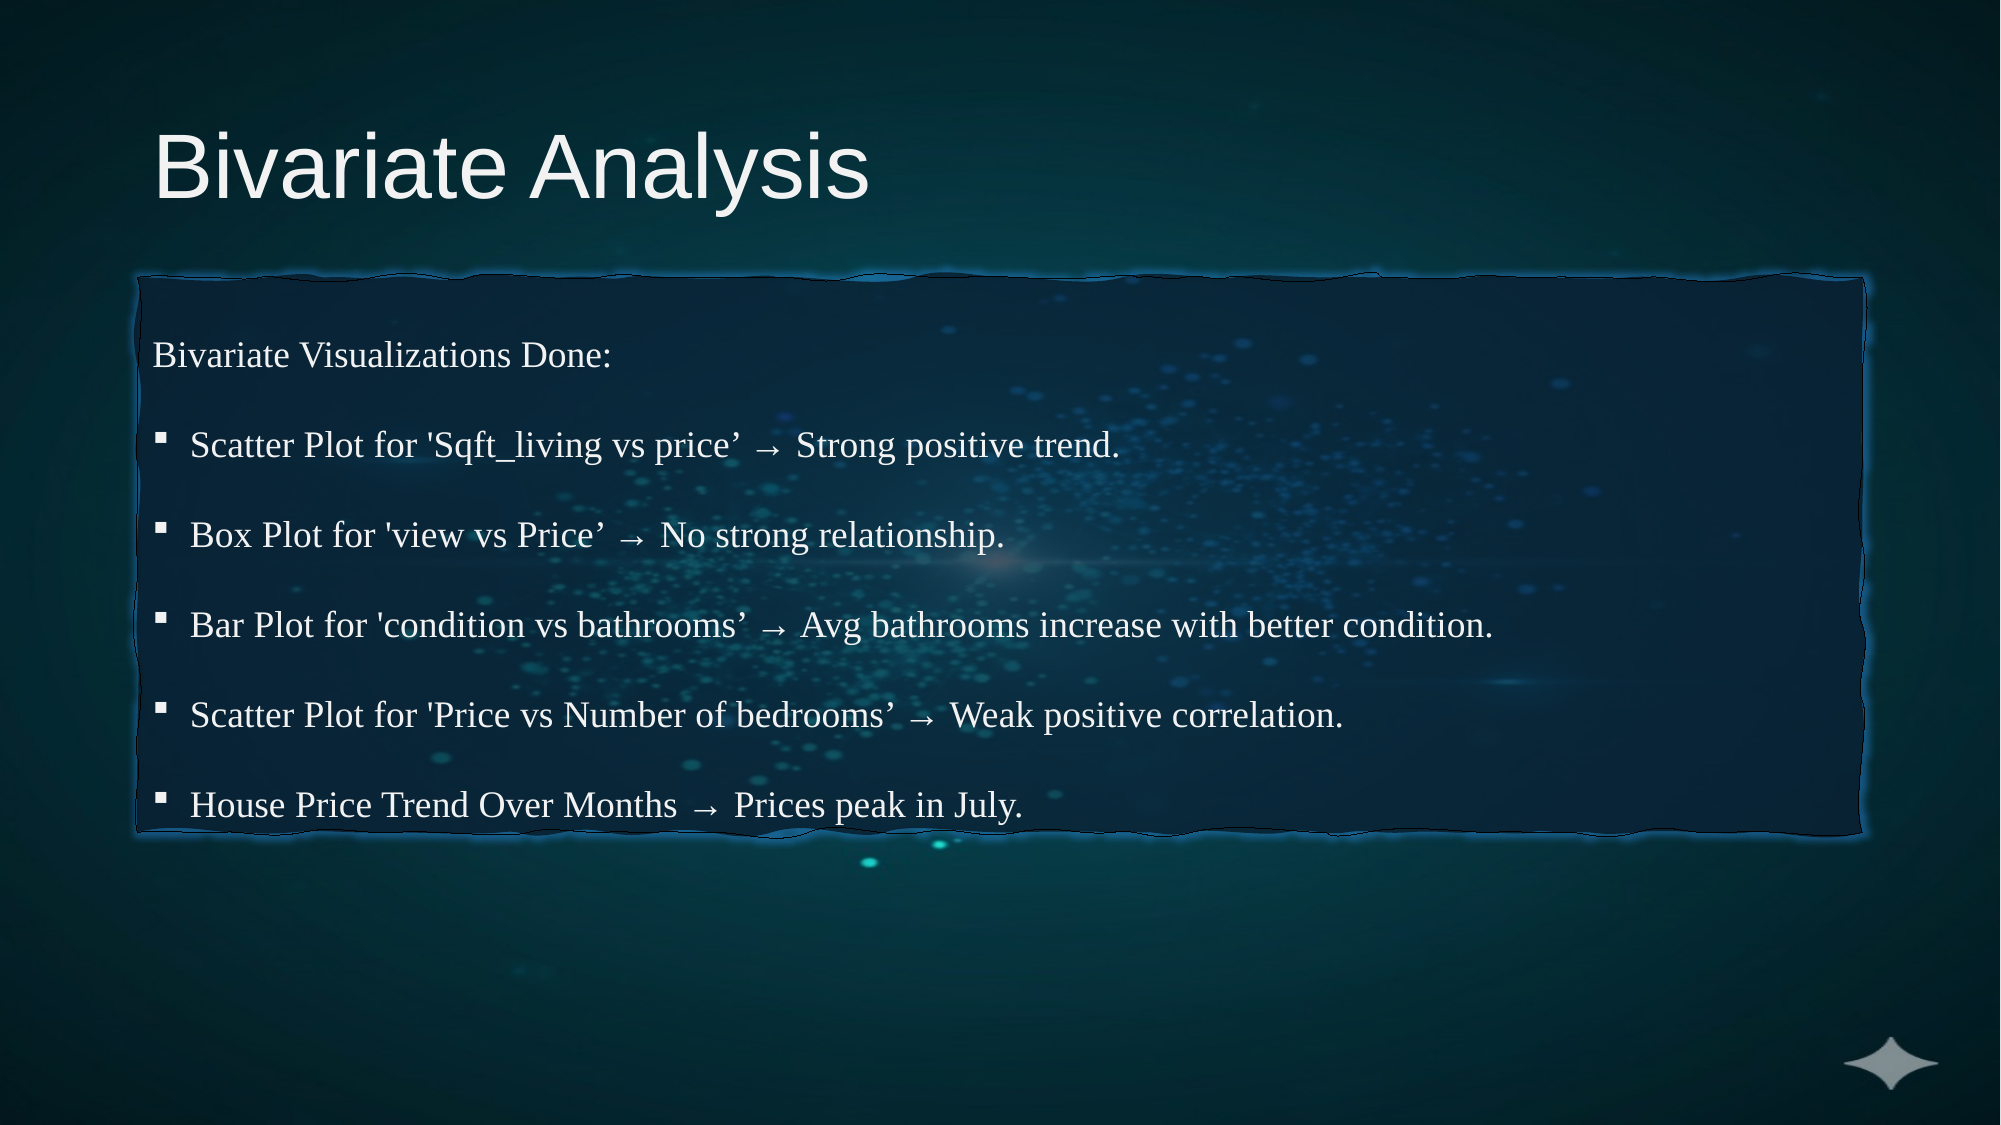

# Bivariate Analysis
Bivariate Visualizations Done:
Scatter Plot for 'Sqft_living vs price’ → Strong positive trend.
Box Plot for 'view vs Price’ → No strong relationship.
Bar Plot for 'condition vs bathrooms’ → Avg bathrooms increase with better condition.
Scatter Plot for 'Price vs Number of bedrooms’ → Weak positive correlation.
House Price Trend Over Months → Prices peak in July.